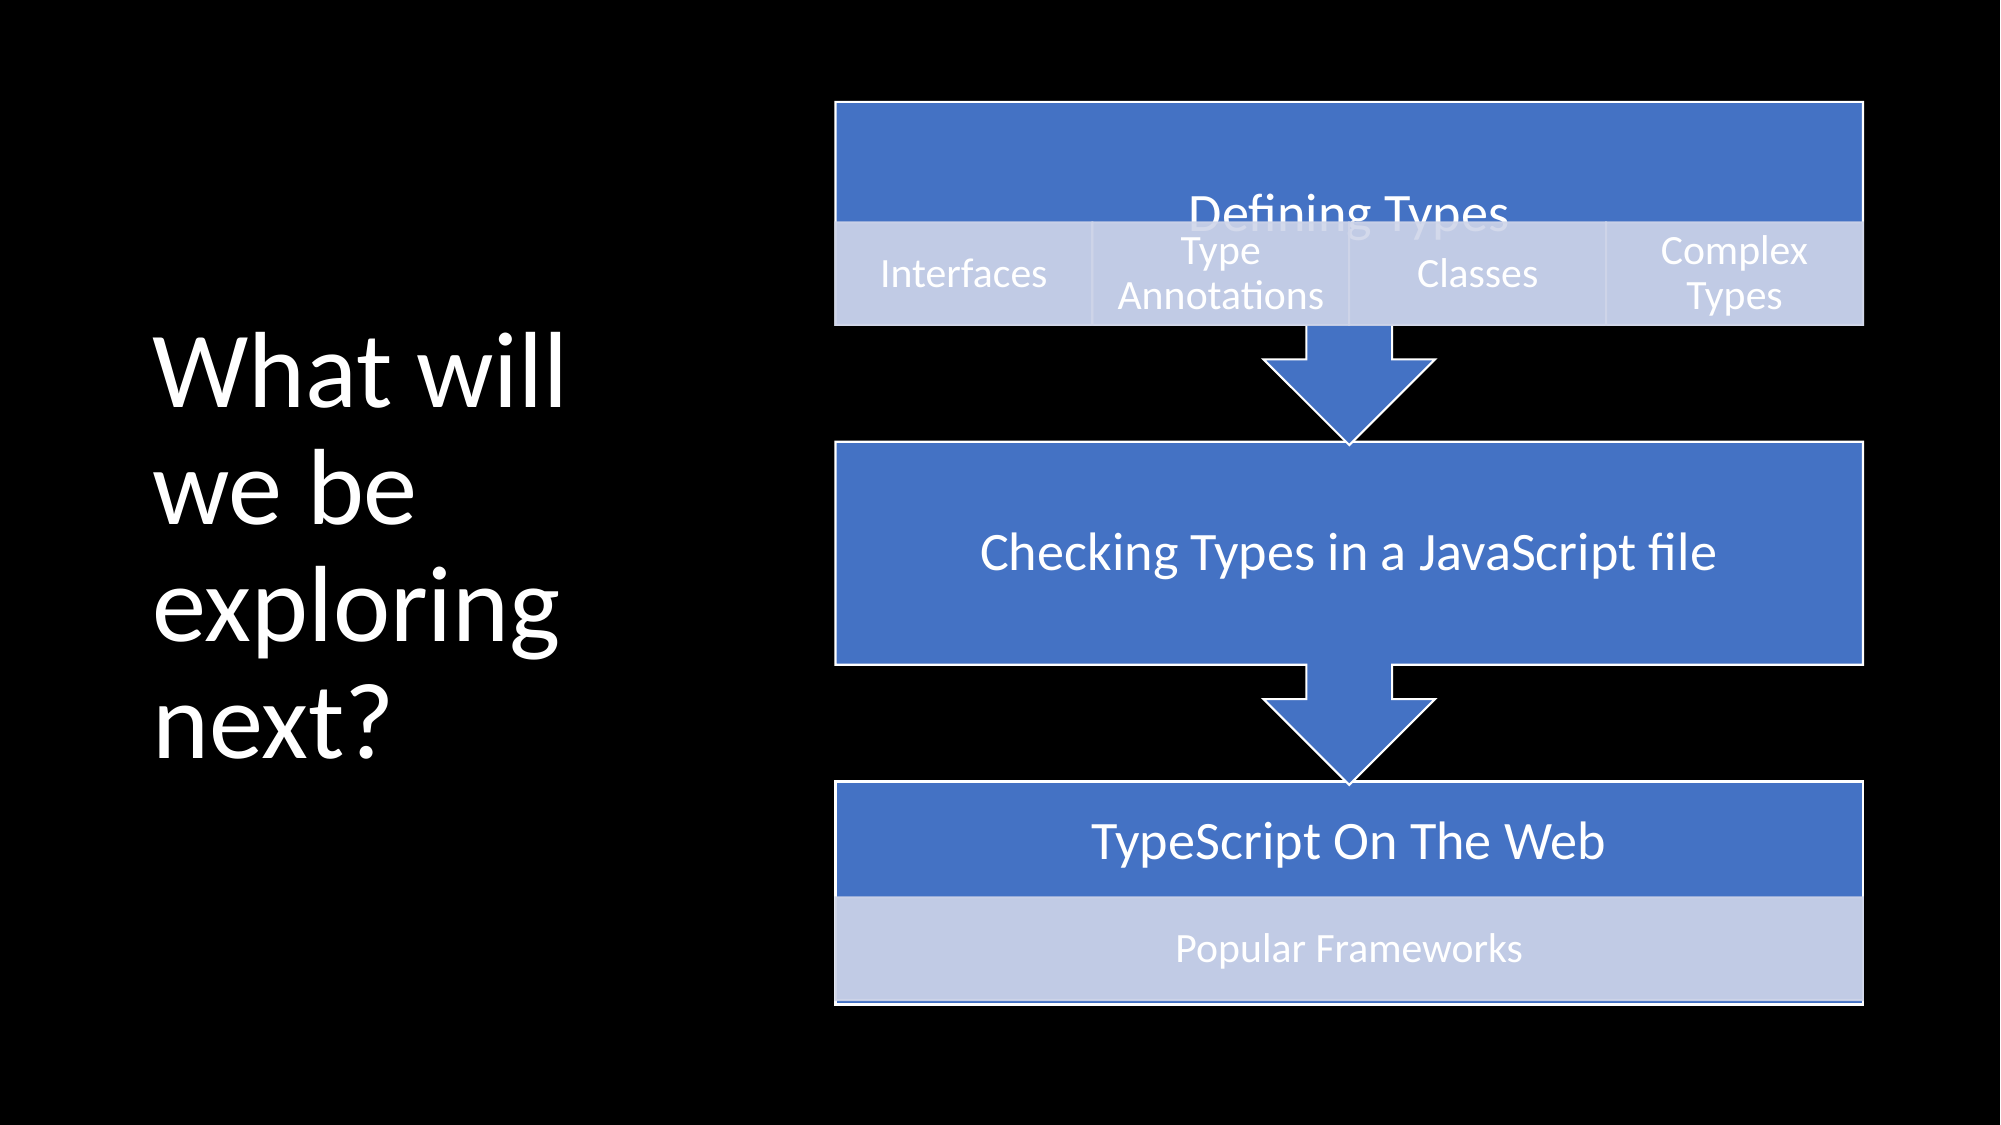

# What will we be exploring next?
TypeScript On The Web
Popular Frameworks
Checking Types in a JavaScript file
Defining Types
Interfaces
Type Annotations
Classes
Complex Types